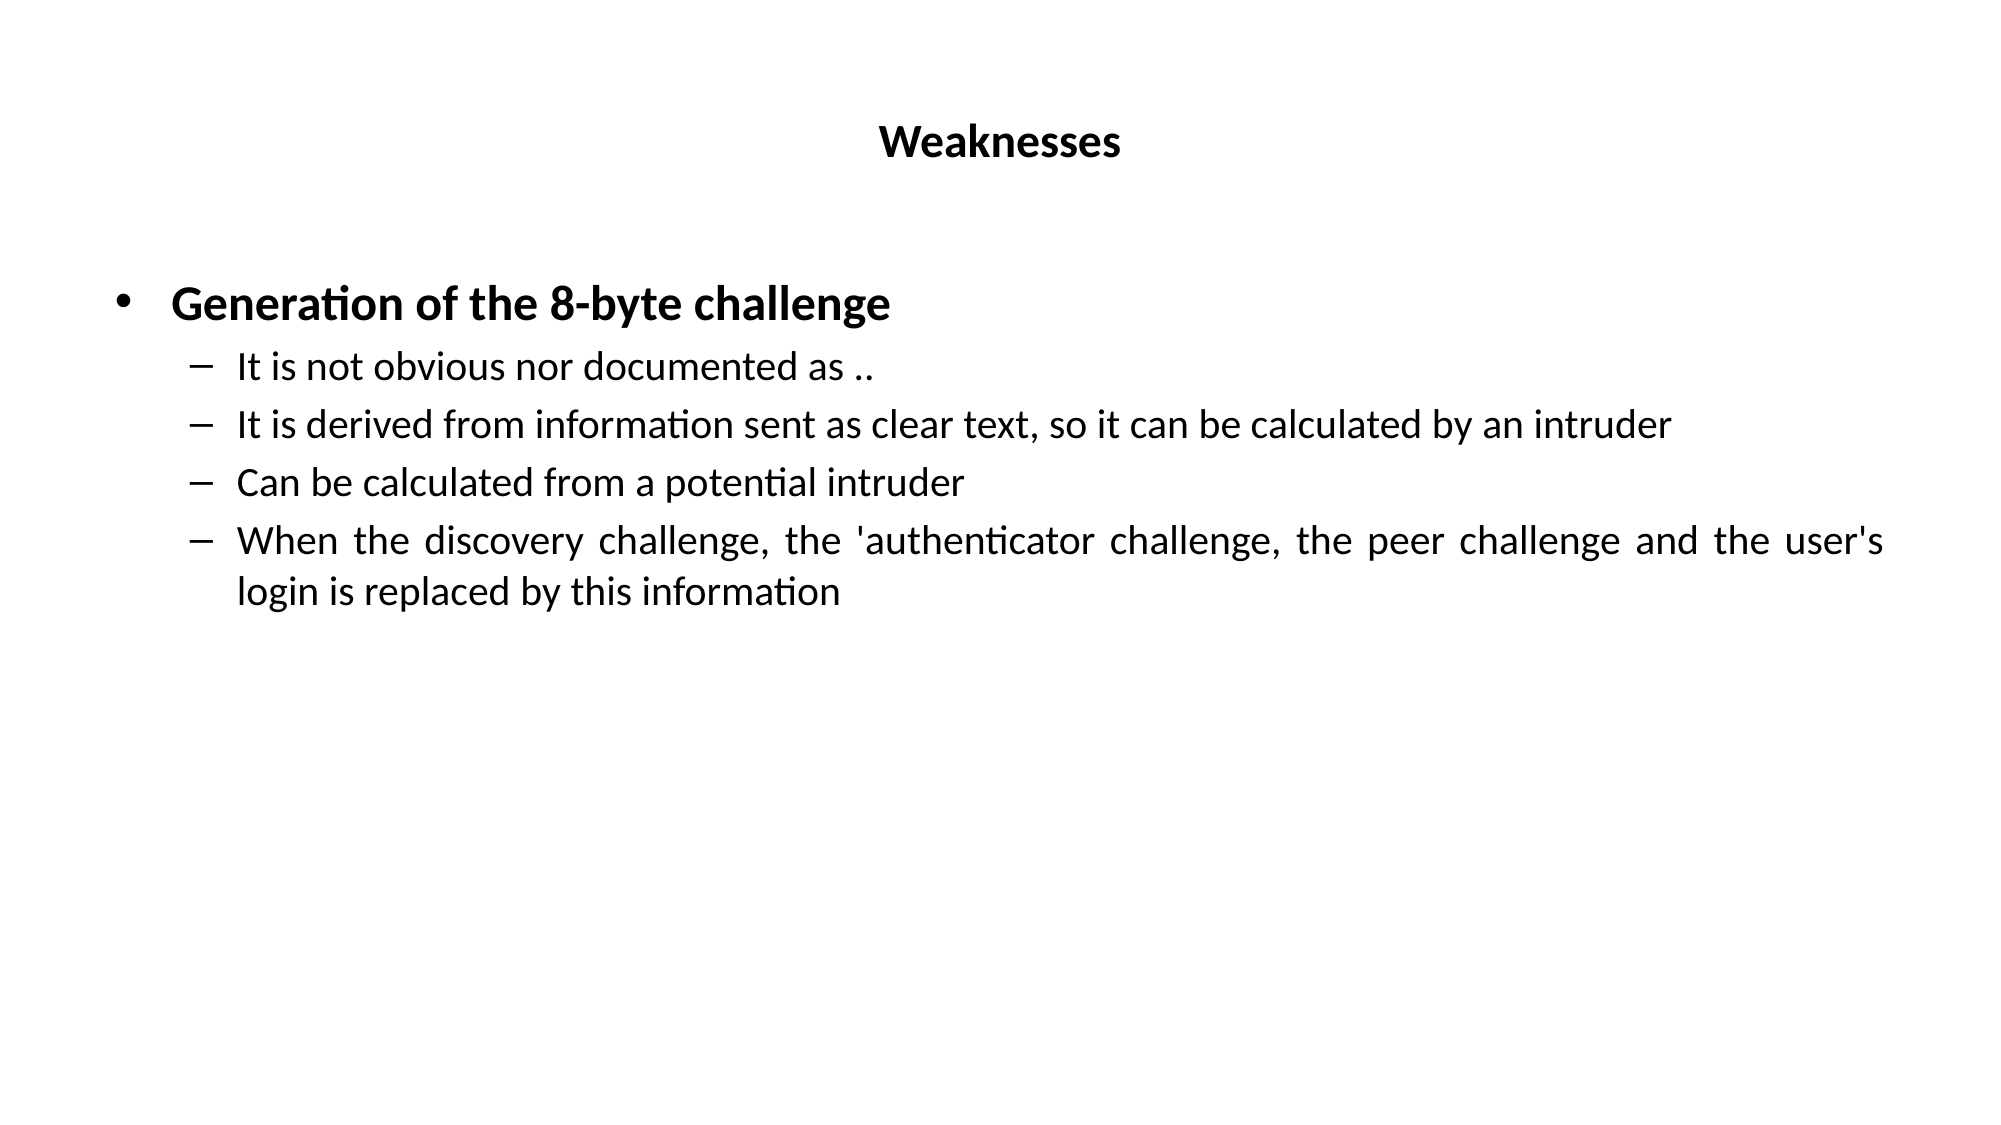

# Weaknesses
Generation of the 8-byte challenge
It is not obvious nor documented as ..
It is derived from information sent as clear text, so it can be calculated by an intruder
Can be calculated from a potential intruder
When the discovery challenge, the 'authenticator challenge, the peer challenge and the user's login is replaced by this information